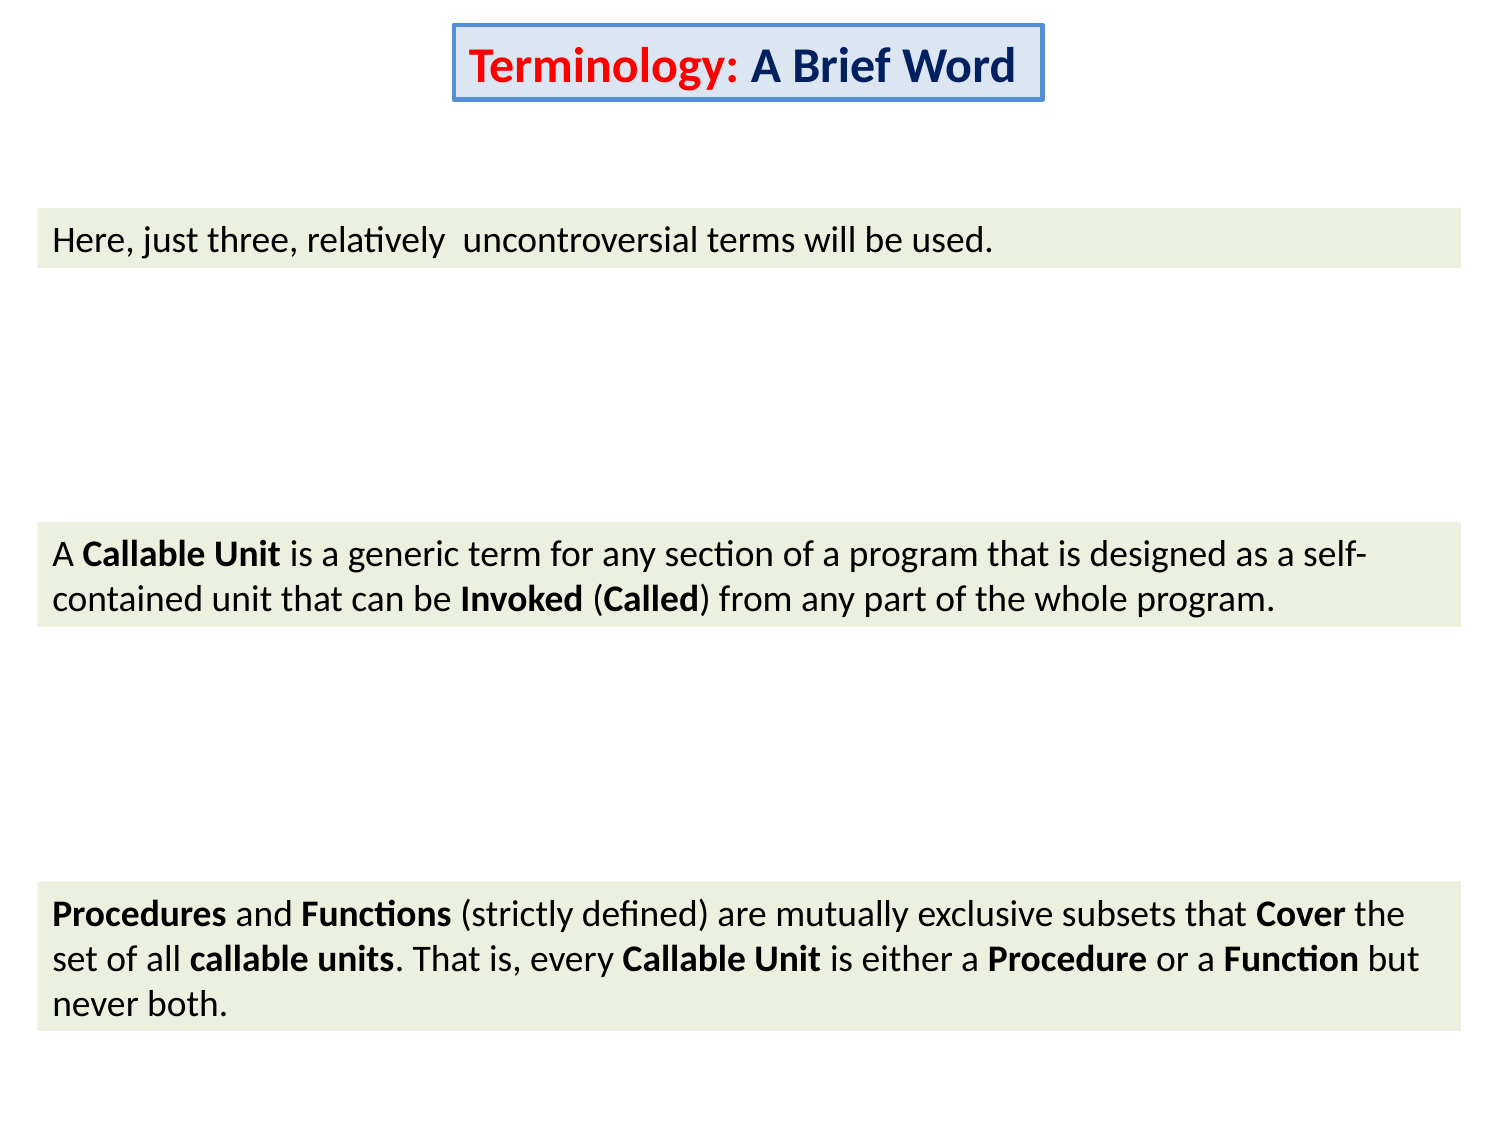

Terminology: A Brief Word
Here, just three, relatively  uncontroversial terms will be used.
A Callable Unit is a generic term for any section of a program that is designed as a self-contained unit that can be Invoked (Called) from any part of the whole program.
Procedures and Functions (strictly defined) are mutually exclusive subsets that Cover the set of all callable units. That is, every Callable Unit is either a Procedure or a Function but never both.